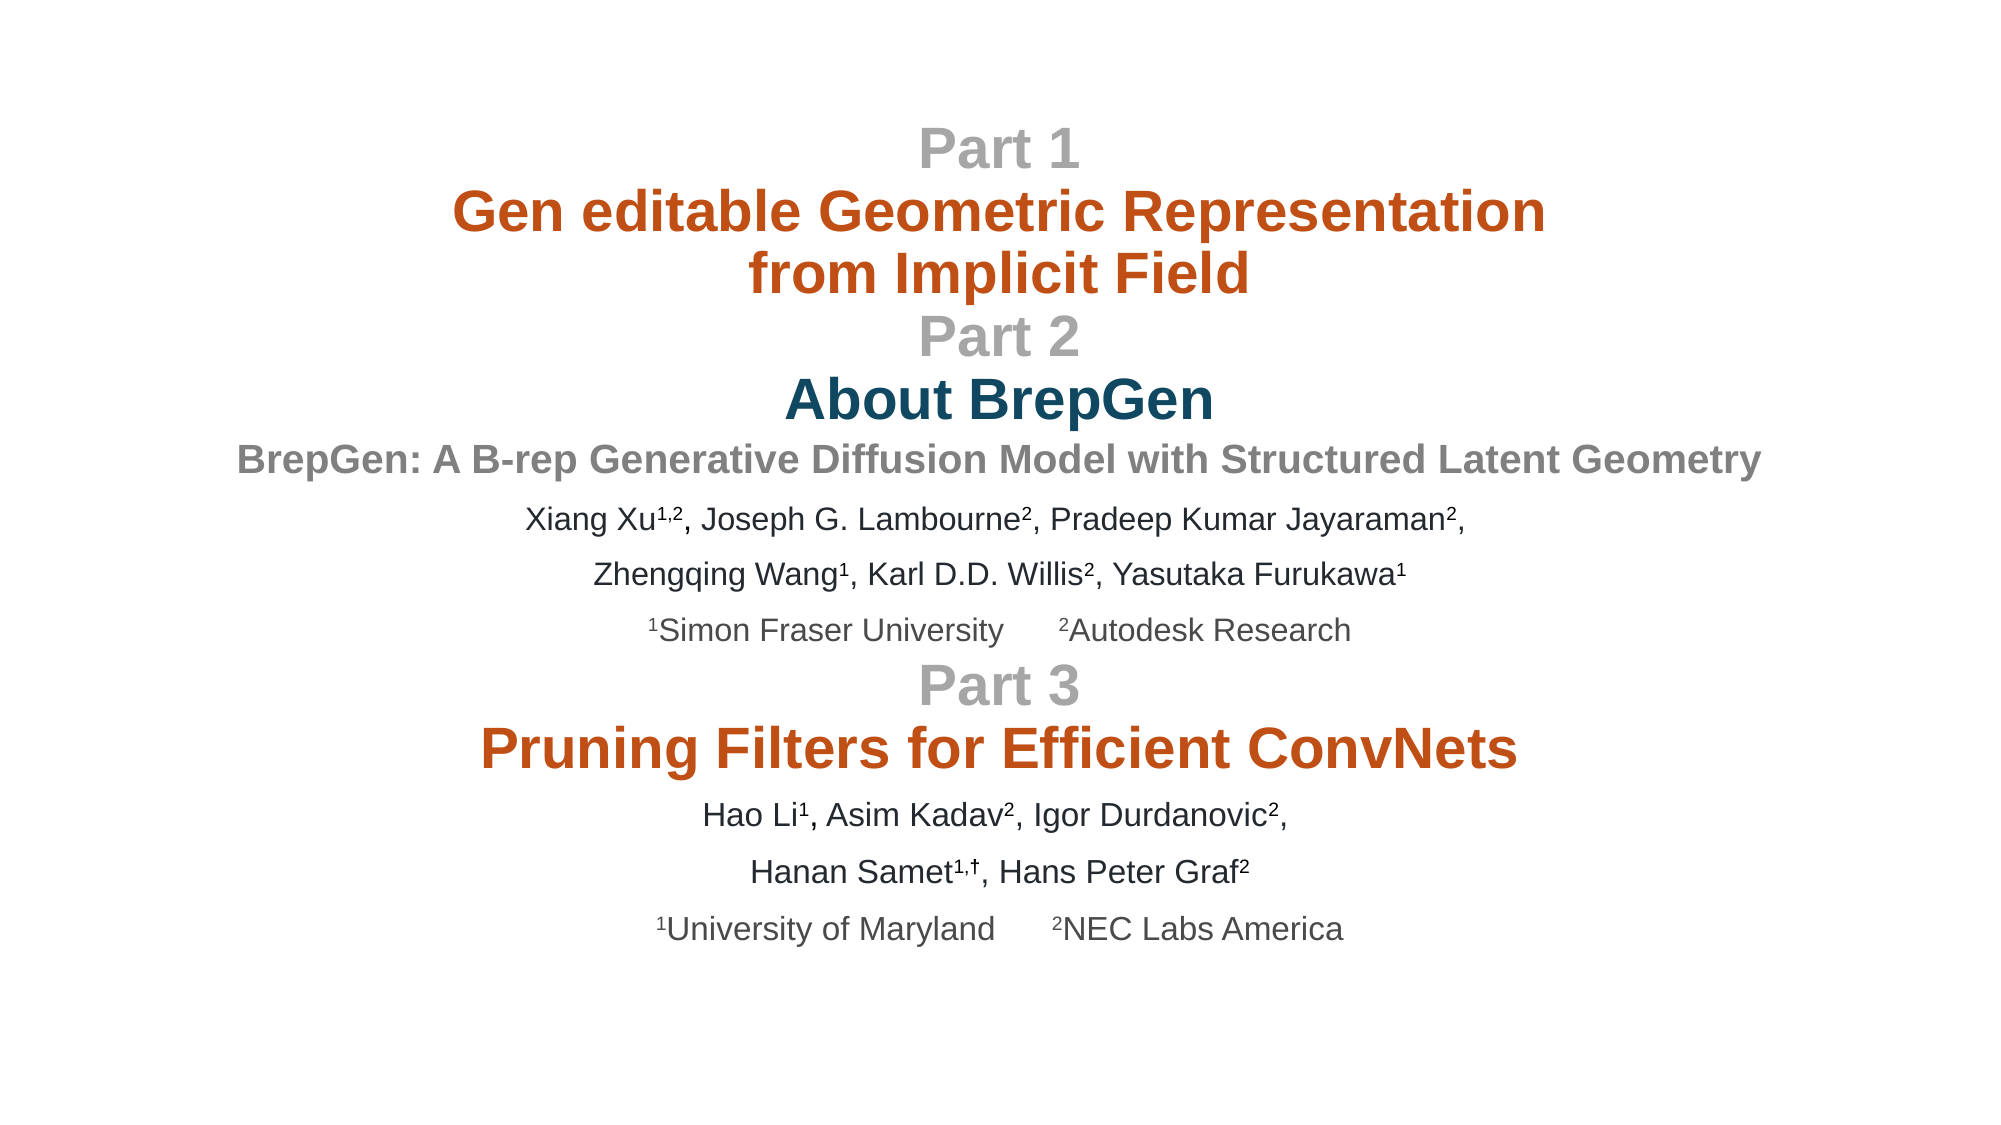

# Part 1 Gen editable Geometric Representation from Implicit Field Part 2 About BrepGen
BrepGen: A B-rep Generative Diffusion Model with Structured Latent Geometry
Xiang Xu1,2, Joseph G. Lambourne2, Pradeep Kumar Jayaraman2,
Zhengqing Wang1, Karl D.D. Willis2, Yasutaka Furukawa1
1Simon Fraser University      2Autodesk Research
Part 3
Pruning Filters for Efficient ConvNets
Hao Li1, Asim Kadav2, Igor Durdanovic2,
Hanan Samet1,†, Hans Peter Graf2
1University of Maryland      2NEC Labs America